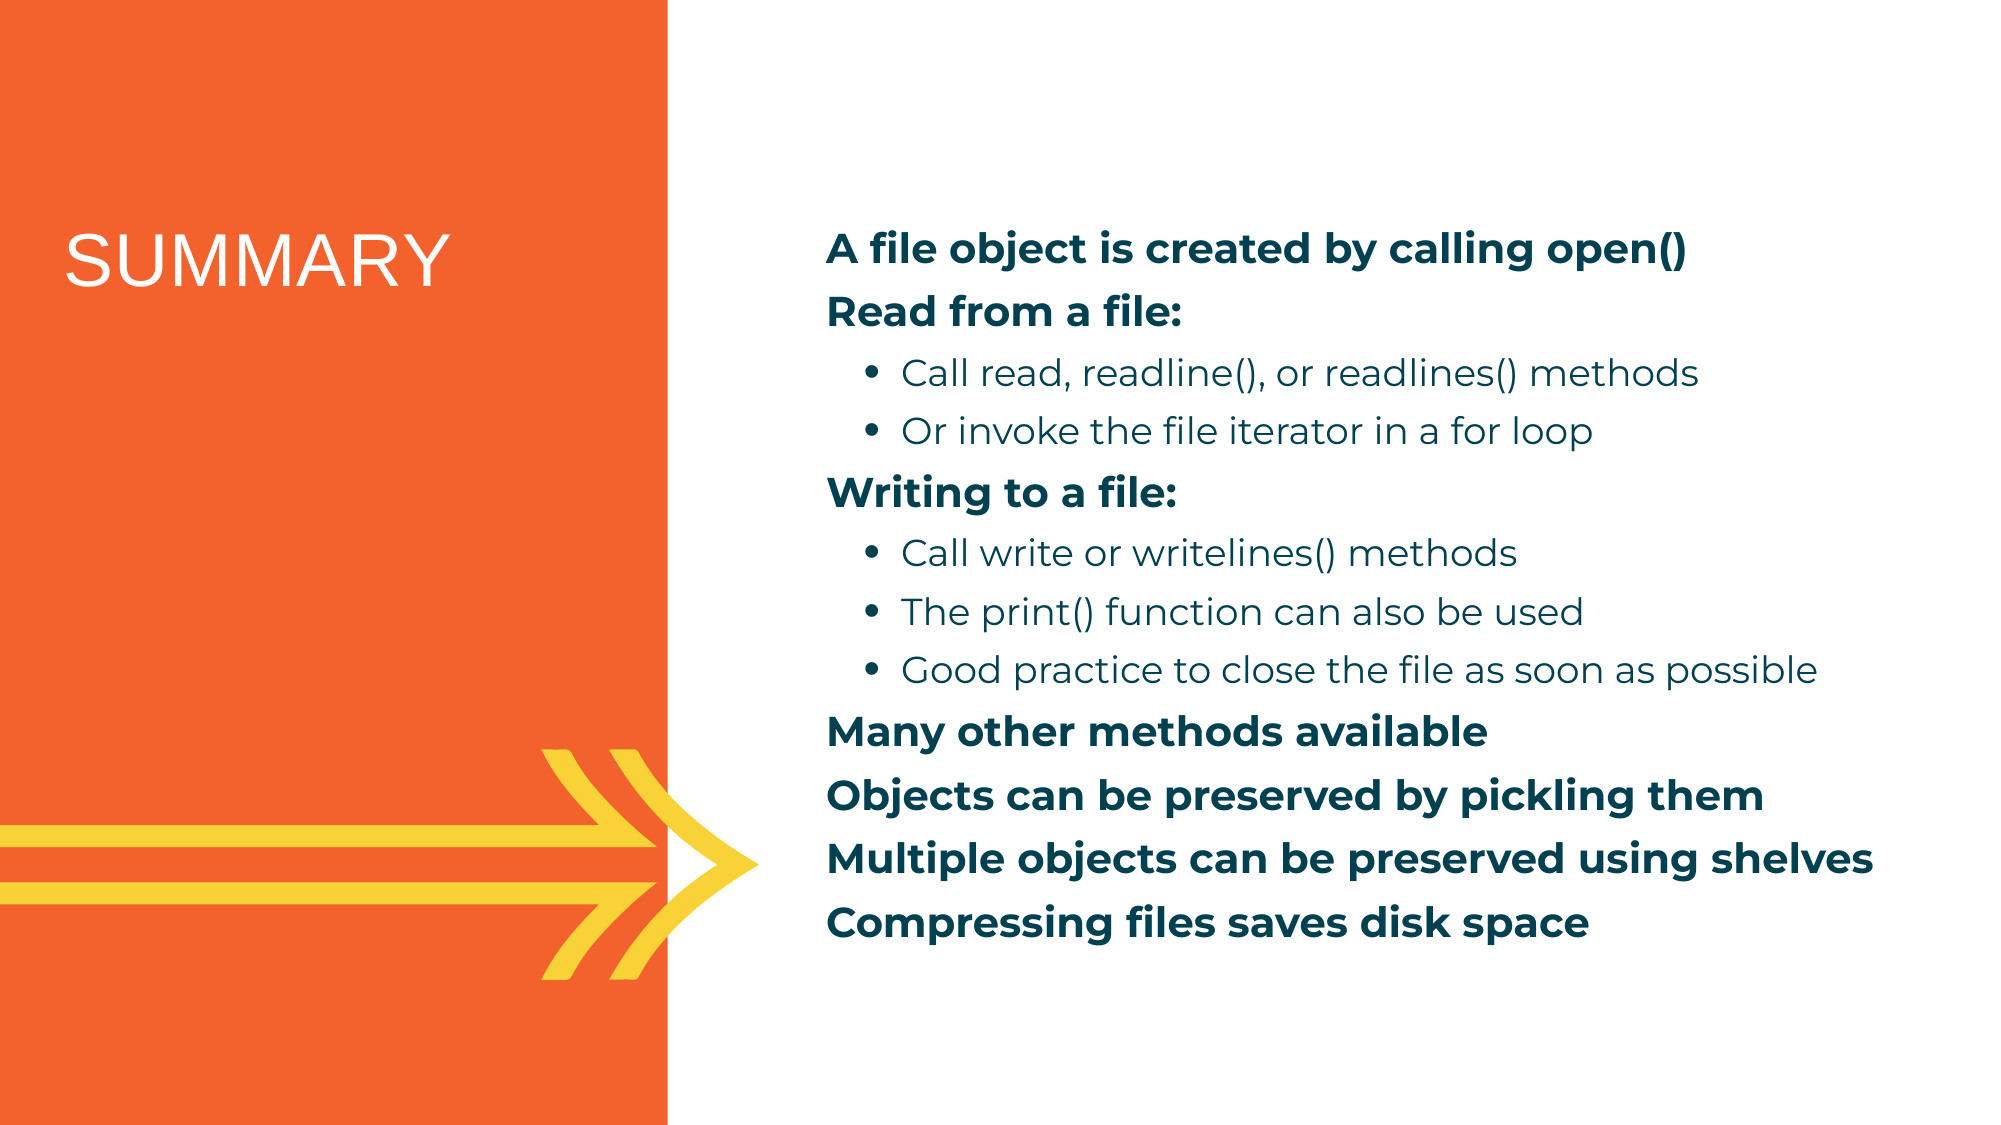

Summary
A file object is created by calling open()
Read from a file:
Call read, readline(), or readlines() methods
Or invoke the file iterator in a for loop
Writing to a file:
Call write or writelines() methods
The print() function can also be used
Good practice to close the file as soon as possible
Many other methods available
Objects can be preserved by pickling them
Multiple objects can be preserved using shelves
Compressing files saves disk space